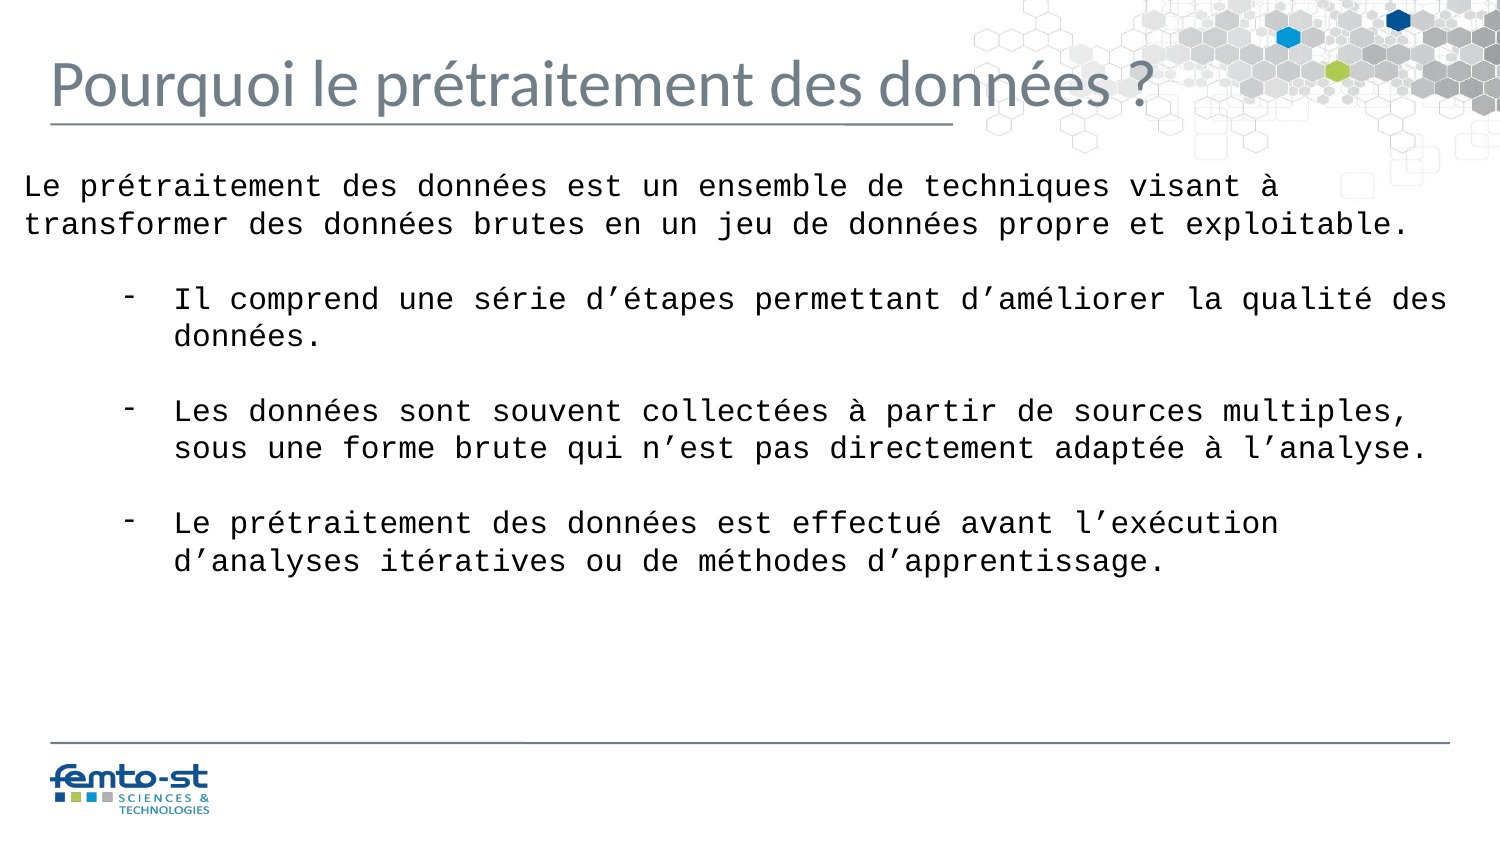

Pourquoi le prétraitement des données ?

Le prétraitement des données est un ensemble de techniques visant à transformer des données brutes en un jeu de données propre et exploitable.

Il comprend une série d’étapes permettant d’améliorer la qualité des données.
Les données sont souvent collectées à partir de sources multiples, sous une forme brute qui n’est pas directement adaptée à l’analyse.
Le prétraitement des données est effectué avant l’exécution d’analyses itératives ou de méthodes d’apprentissage.